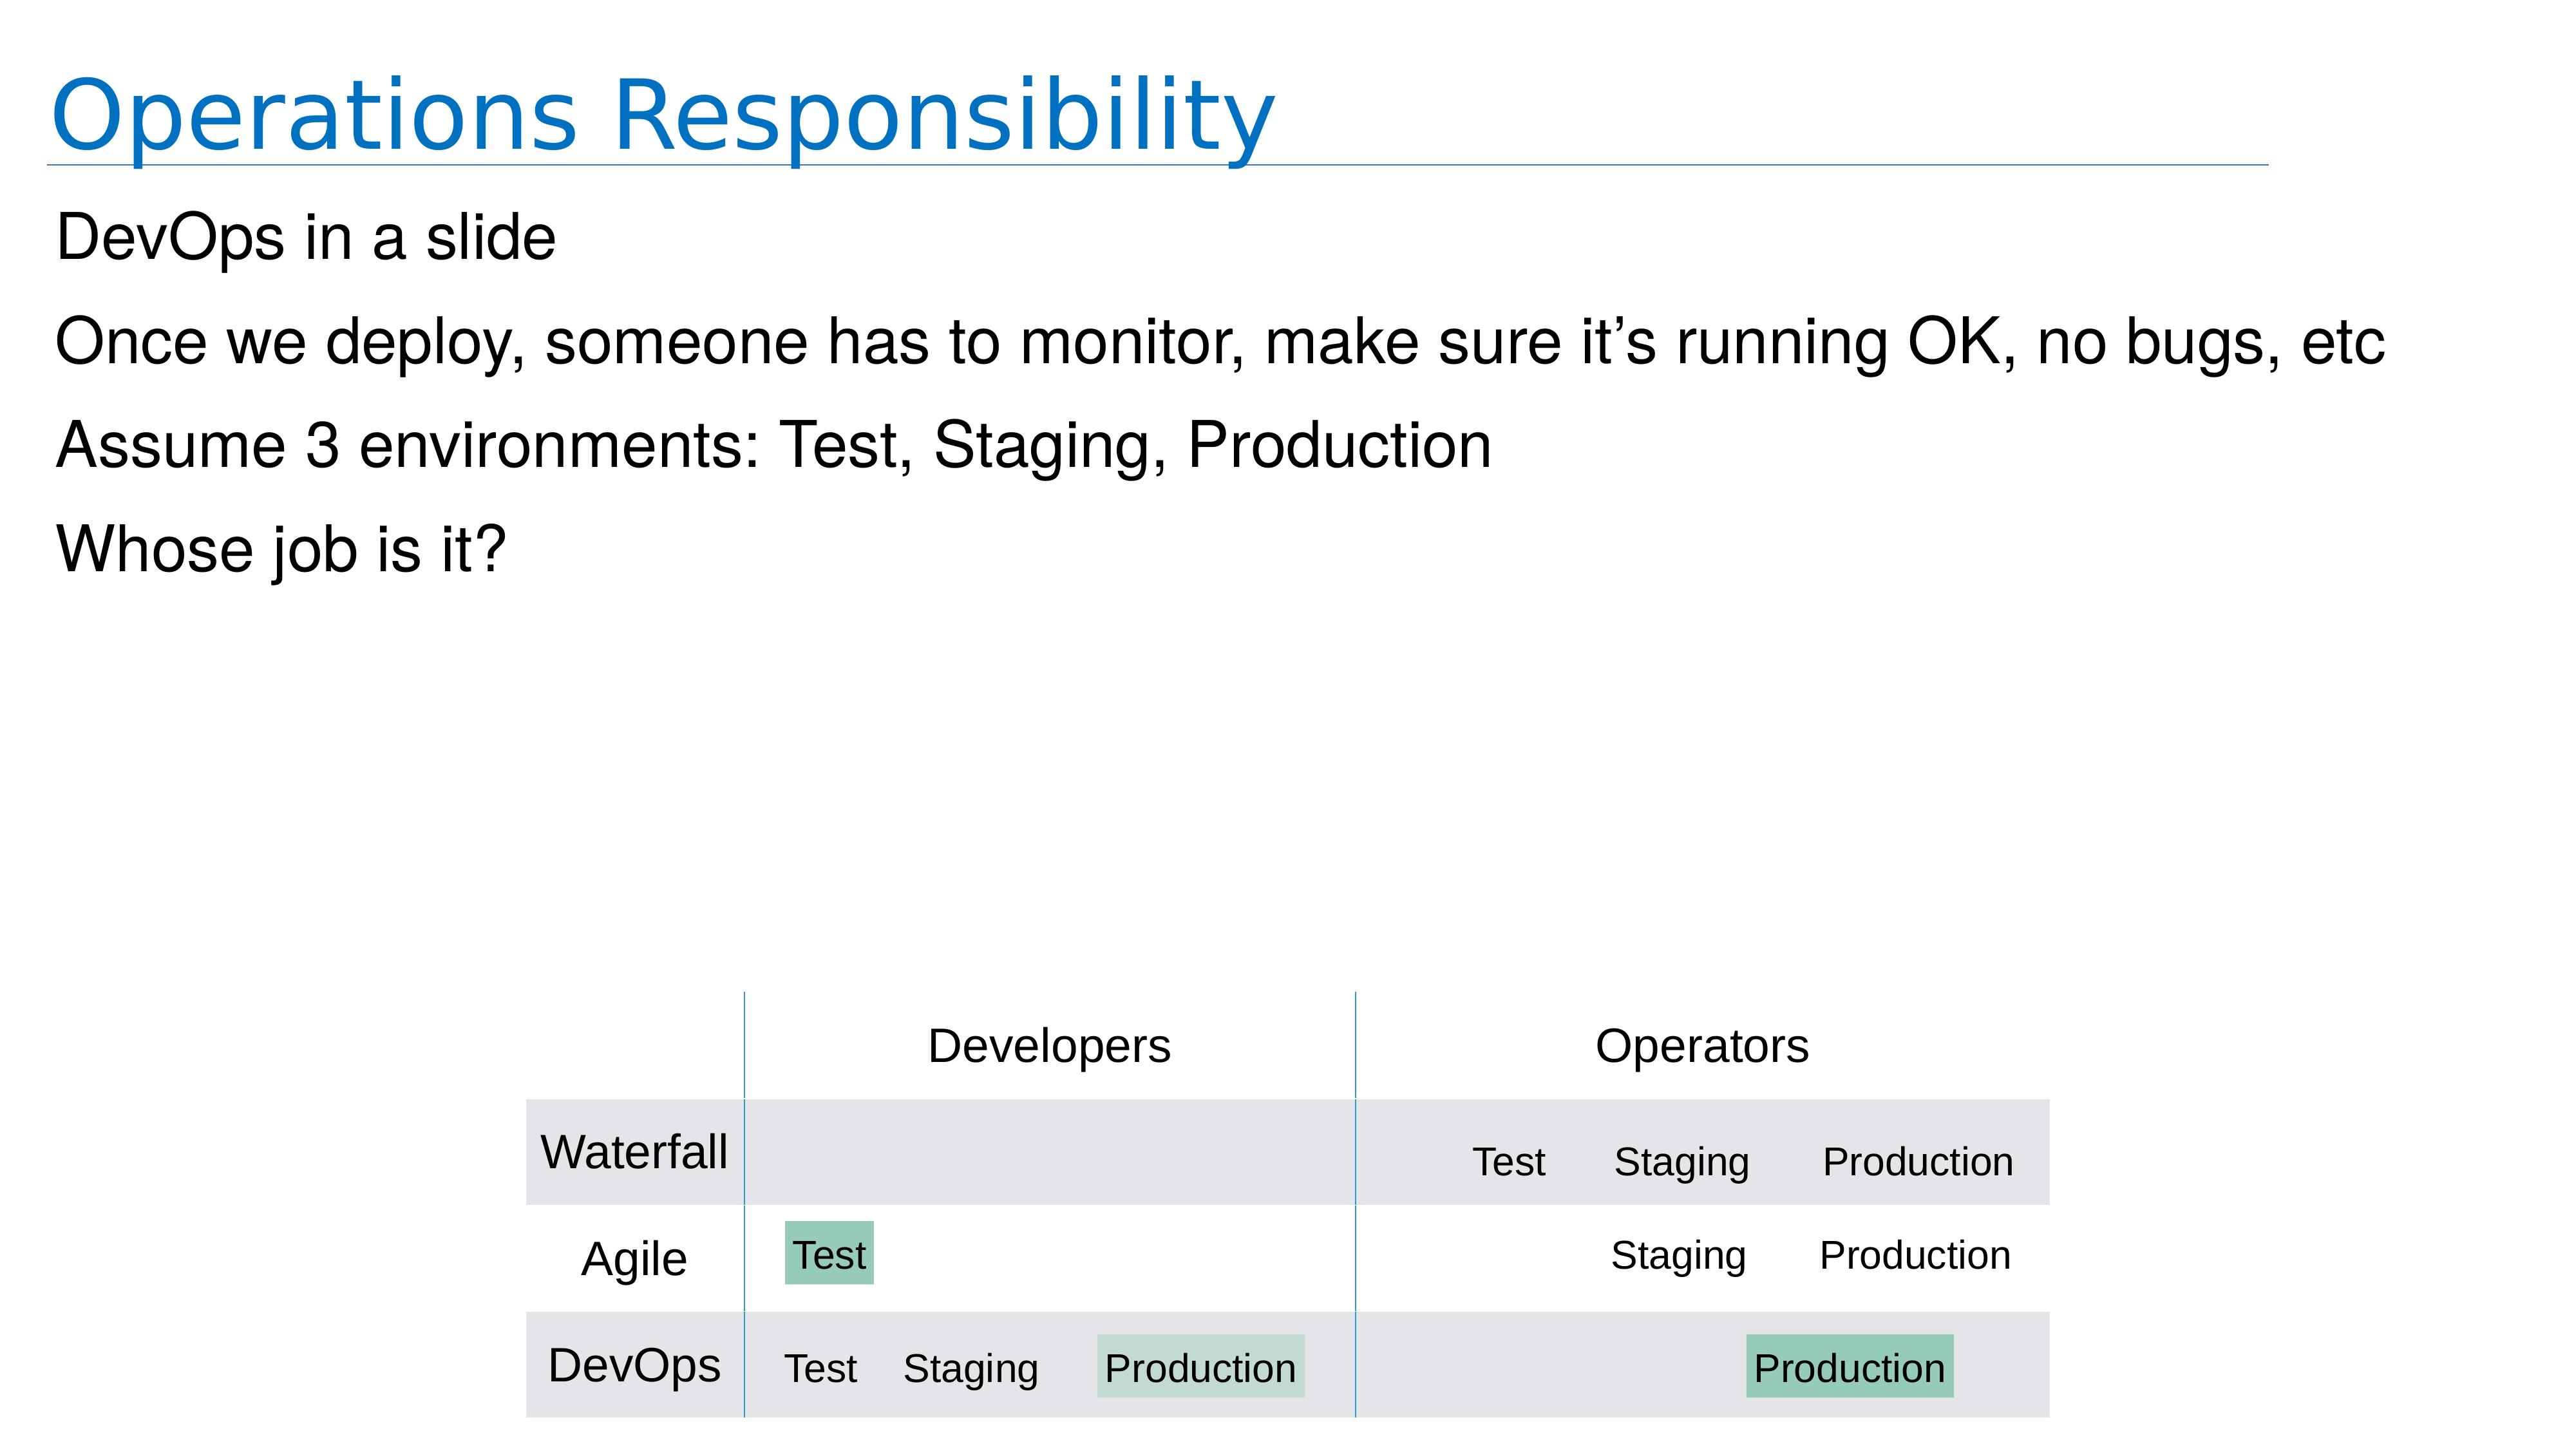

# Operations Responsibility
DevOps in a slide
Once we deploy, someone has to monitor, make sure it’s running OK, no bugs, etc
Assume 3 environments: Test, Staging, Production
Whose job is it?
|  | Developers | Operators |
| --- | --- | --- |
| Waterfall |  |  |
| Agile |  |  |
| DevOps |  |  |

Test

Staging

Production

Staging

Production
Test

Test

Staging
Production
Production